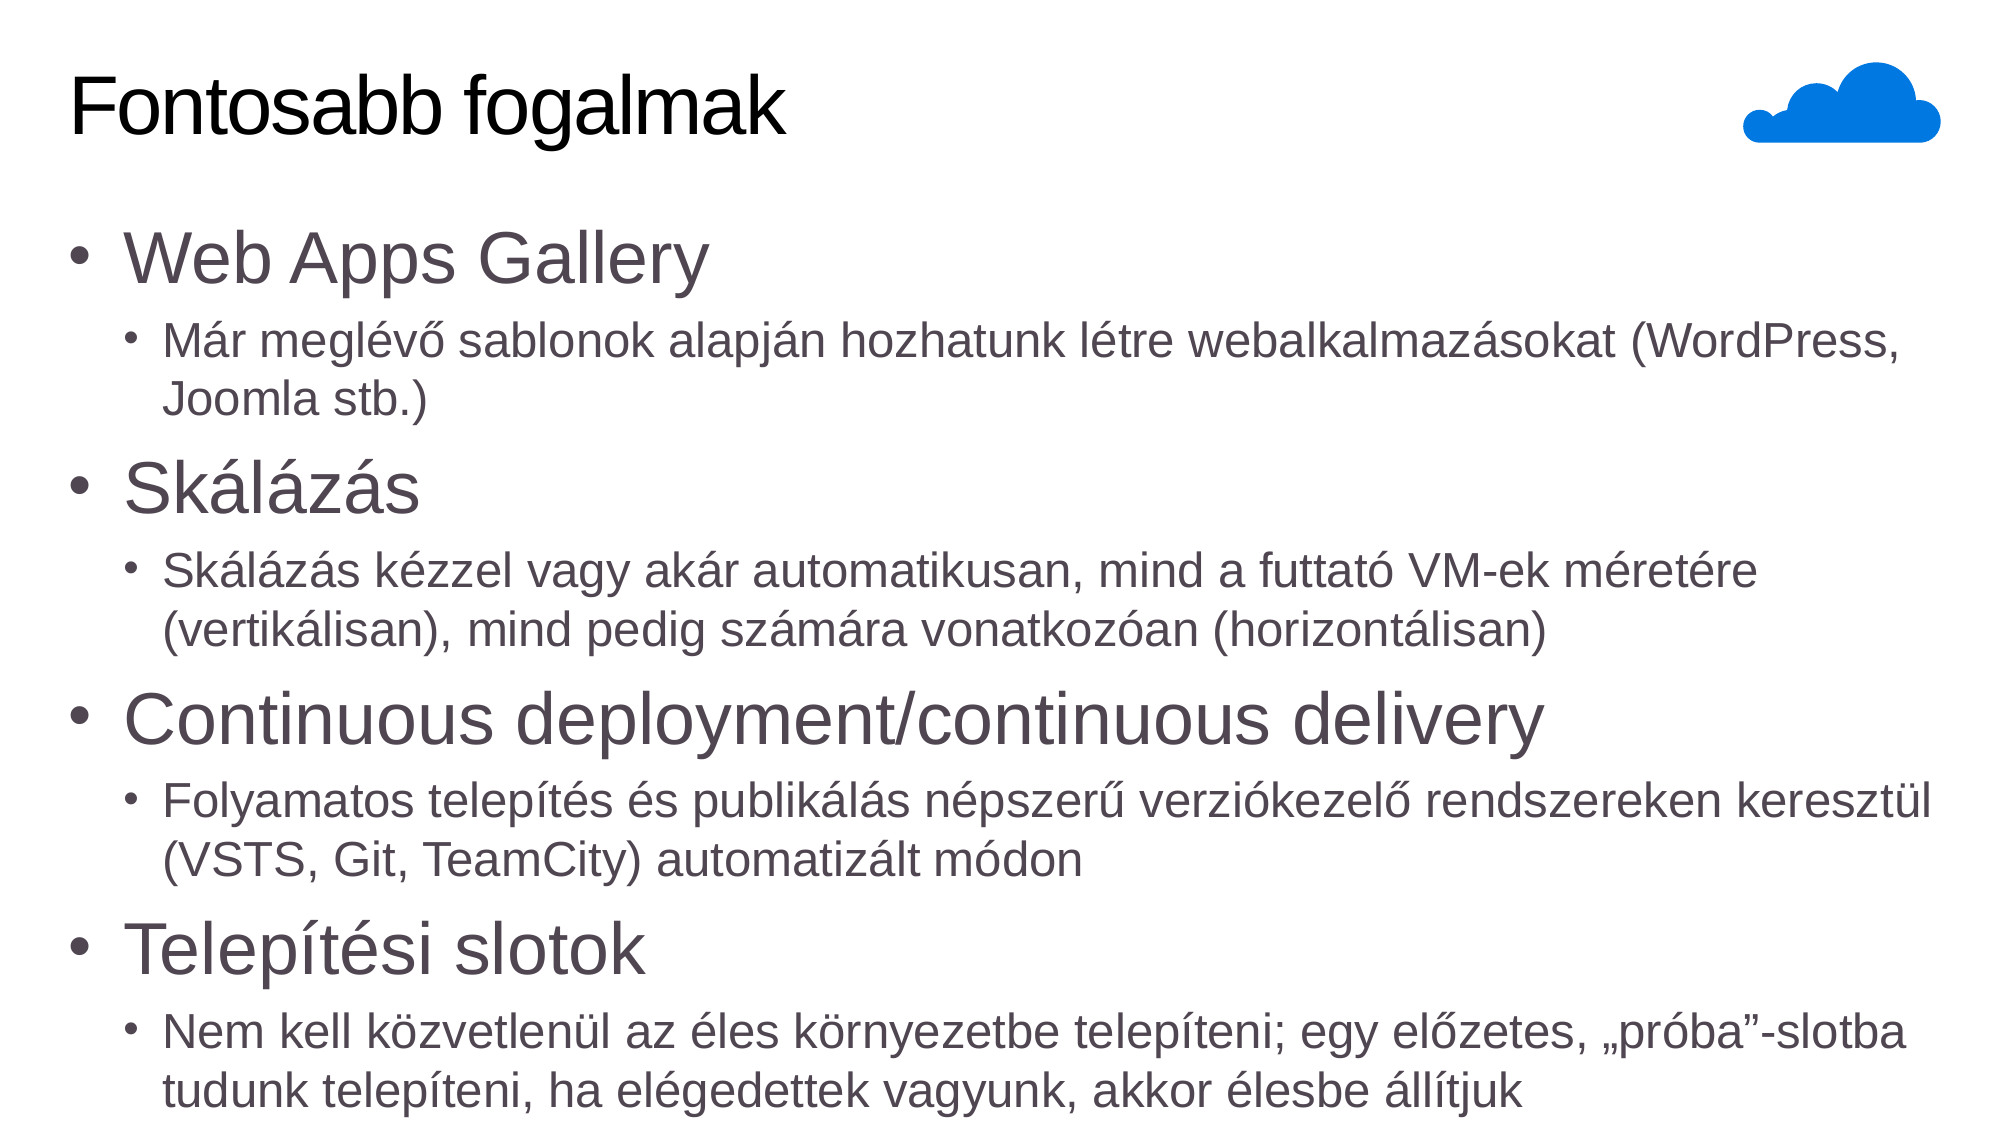

# Fontosabb fogalmak
Web Apps Gallery
Már meglévő sablonok alapján hozhatunk létre webalkalmazásokat (WordPress, Joomla stb.)
Skálázás
Skálázás kézzel vagy akár automatikusan, mind a futtató VM-ek méretére (vertikálisan), mind pedig számára vonatkozóan (horizontálisan)
Continuous deployment/continuous delivery
Folyamatos telepítés és publikálás népszerű verziókezelő rendszereken keresztül (VSTS, Git, TeamCity) automatizált módon
Telepítési slotok
Nem kell közvetlenül az éles környezetbe telepíteni; egy előzetes, „próba”-slotba tudunk telepíteni, ha elégedettek vagyunk, akkor élesbe állítjuk